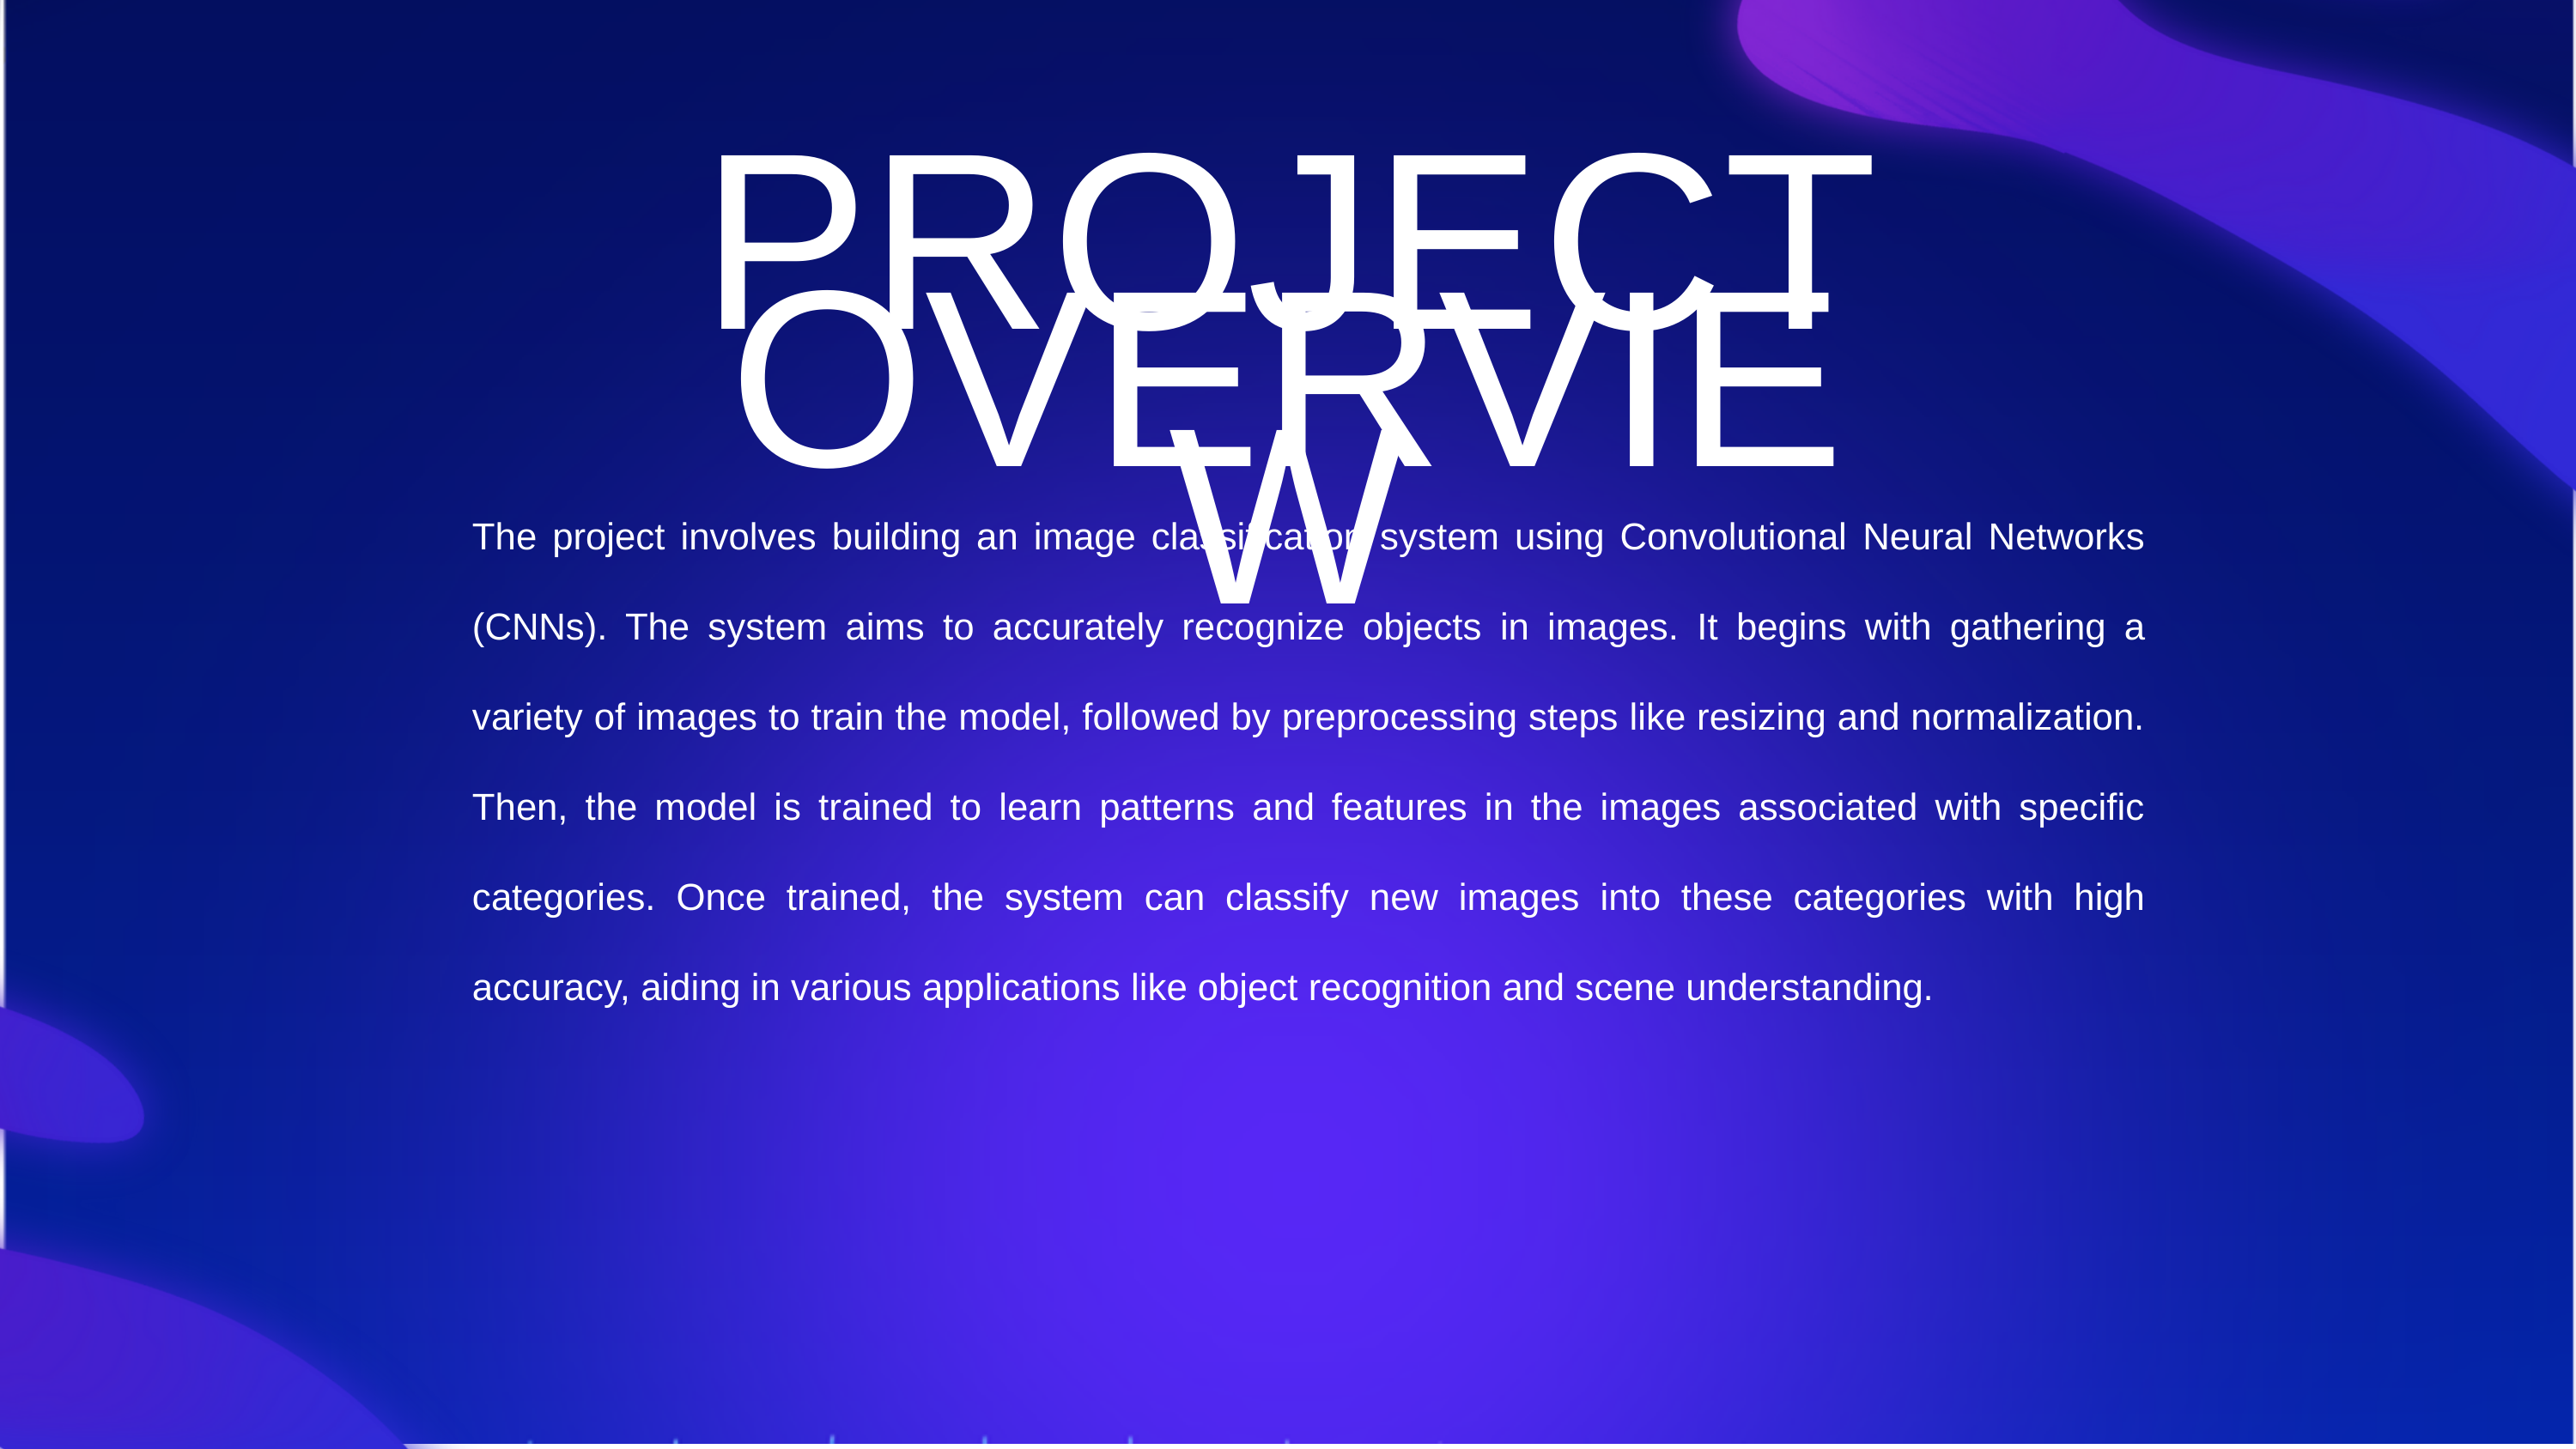

PROJECT OVERVIEW
The project involves building an image classification system using Convolutional Neural Networks (CNNs). The system aims to accurately recognize objects in images. It begins with gathering a variety of images to train the model, followed by preprocessing steps like resizing and normalization. Then, the model is trained to learn patterns and features in the images associated with specific categories. Once trained, the system can classify new images into these categories with high accuracy, aiding in various applications like object recognition and scene understanding.